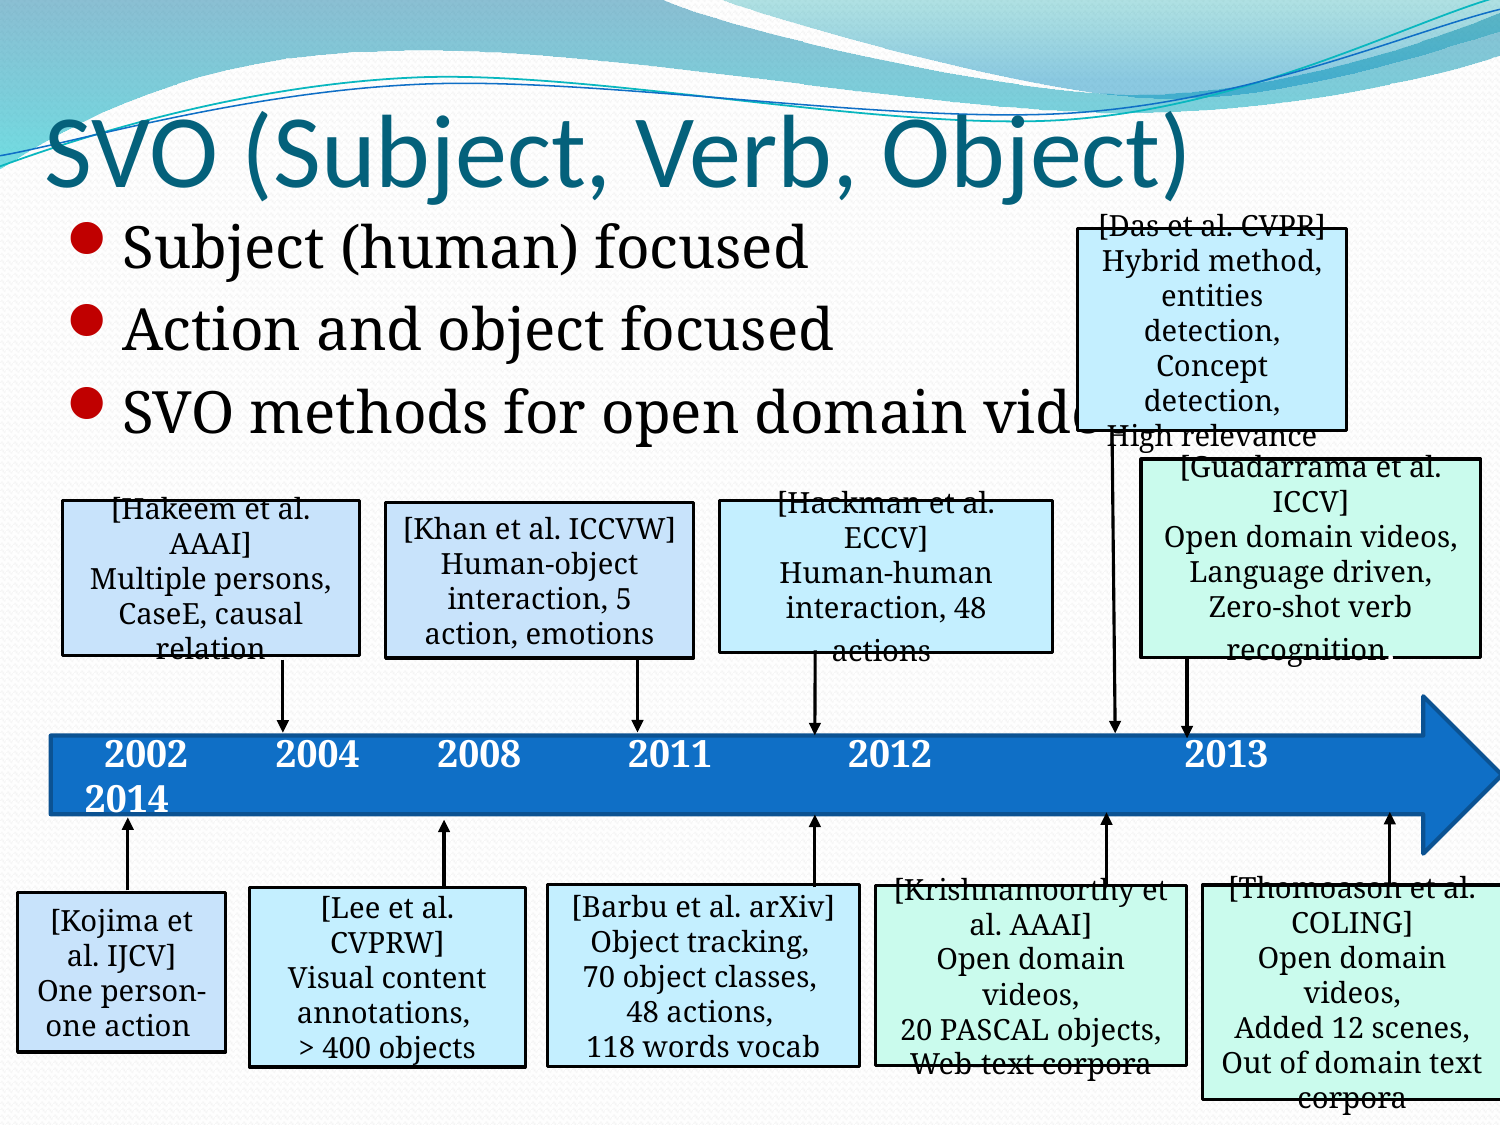

# SVO (Subject, Verb, Object)
Subject (human) focused
Action and object focused
SVO methods for open domain videos

[Das et al. CVPR]
Hybrid method, entities detection,
Concept detection,
High relevance
[Guadarrama et al. ICCV]
Open domain videos,
Language driven,
Zero-shot verb recognition.
[Hakeem et al. AAAI]
Multiple persons, CaseE, causal relation
[Hackman et al. ECCV]
Human-human interaction, 48 actions.
[Khan et al. ICCVW]
Human-object interaction, 5 action, emotions
    2002         2004        2008           2011              2012                          2013                     2014
[Barbu et al. arXiv]
Object tracking,
70 object classes,
48 actions,
118 words vocab
[Thomoason et al. COLING]
Open domain videos,
Added 12 scenes,
Out of domain text corpora
[Krishnamoorthy et al. AAAI]
Open domain videos,
20 PASCAL objects,
Web-text corpora
[Lee et al. CVPRW]
Visual content annotations,
> 400 objects
[Kojima et al. IJCV]
One person-one action